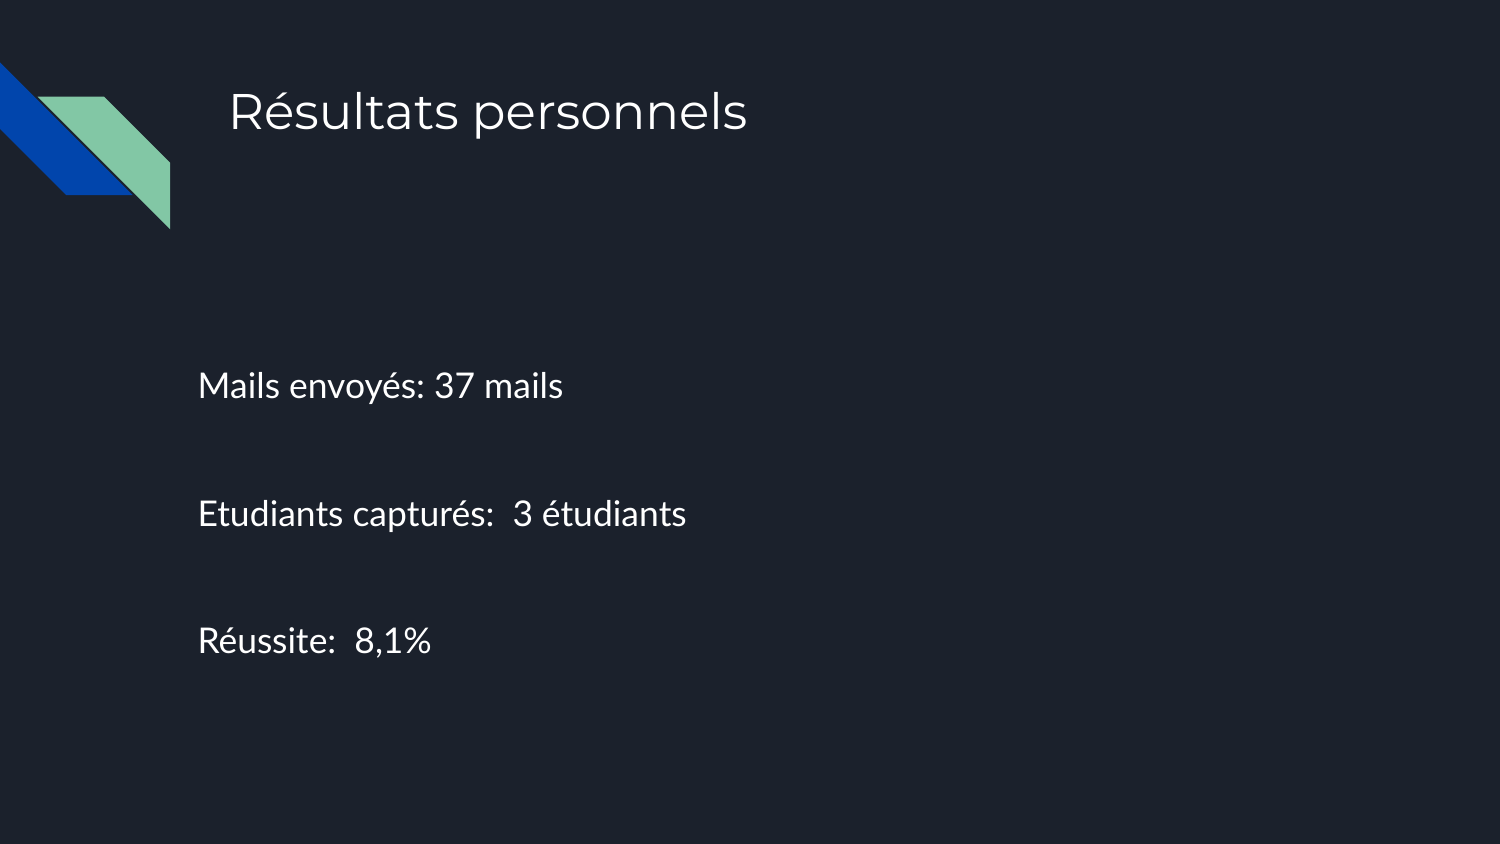

# Résultats personnels

Mails envoyés: 37 mails

Etudiants capturés:  3 étudiants

Réussite:  8,1%